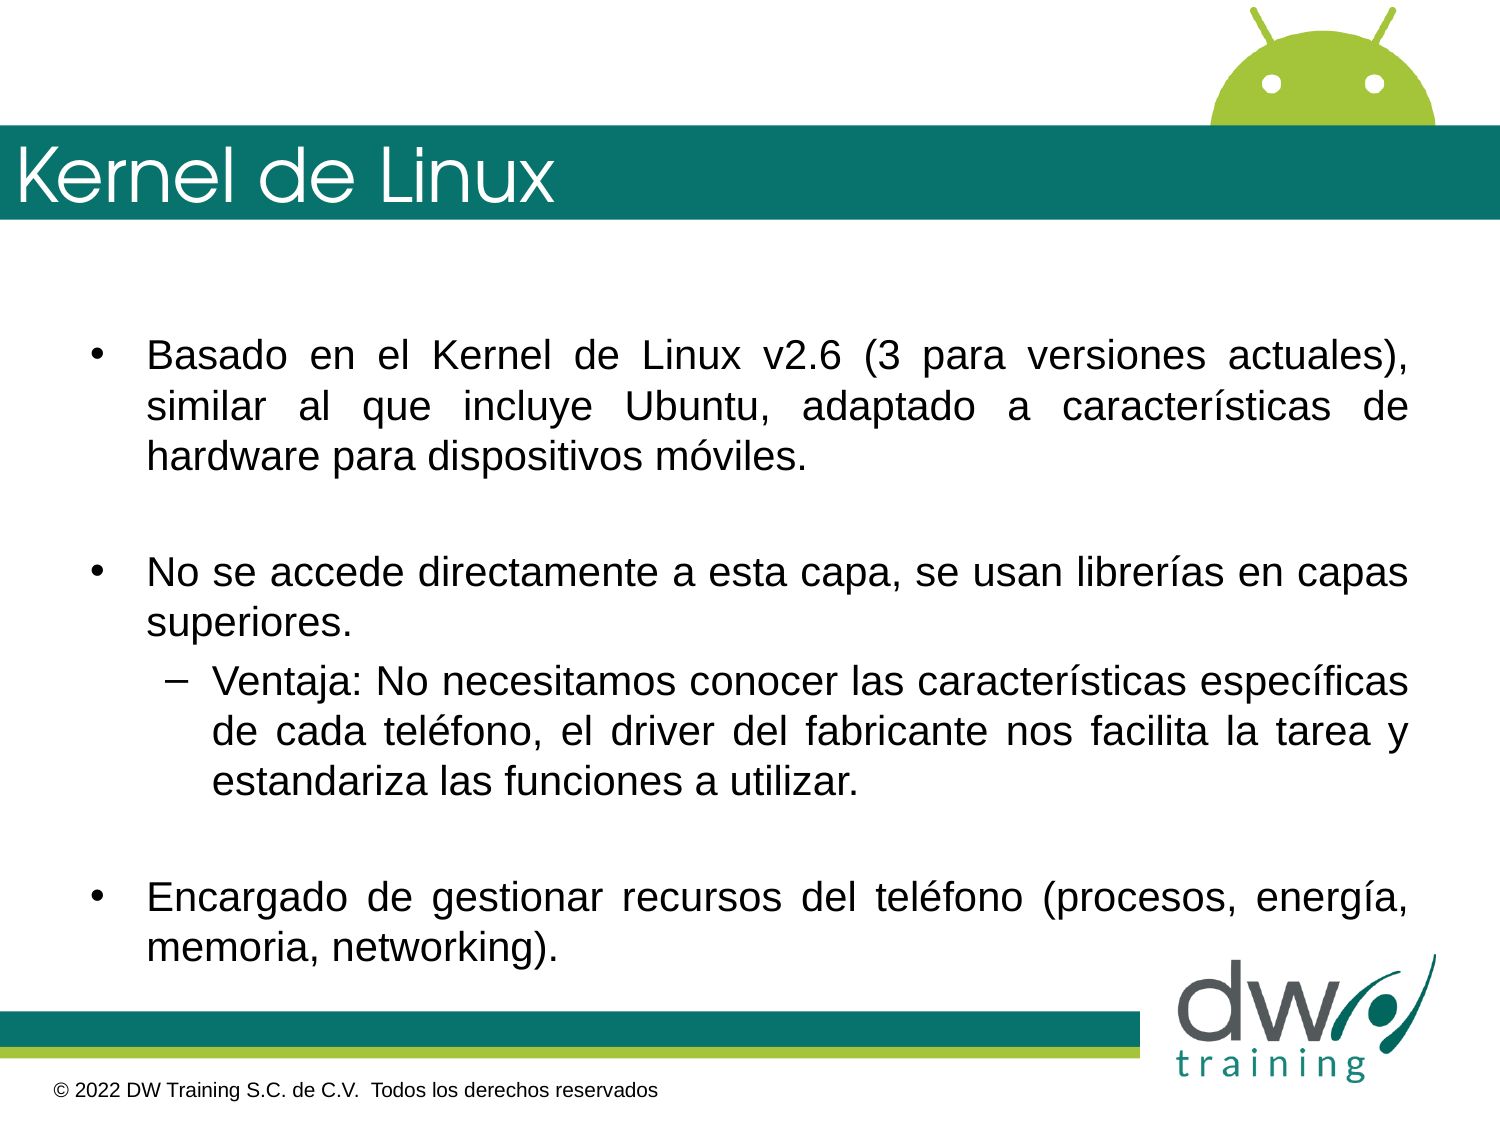

# Kernel de Linux

Basado en el Kernel de Linux v2.6 (3 para versiones actuales), similar al que incluye Ubuntu, adaptado a características de hardware para dispositivos móviles.

No se accede directamente a esta capa, se usan librerías en capas superiores.
Ventaja: No necesitamos conocer las características específicas de cada teléfono, el driver del fabricante nos facilita la tarea y estandariza las funciones a utilizar.

Encargado de gestionar recursos del teléfono (procesos, energía, memoria, networking).